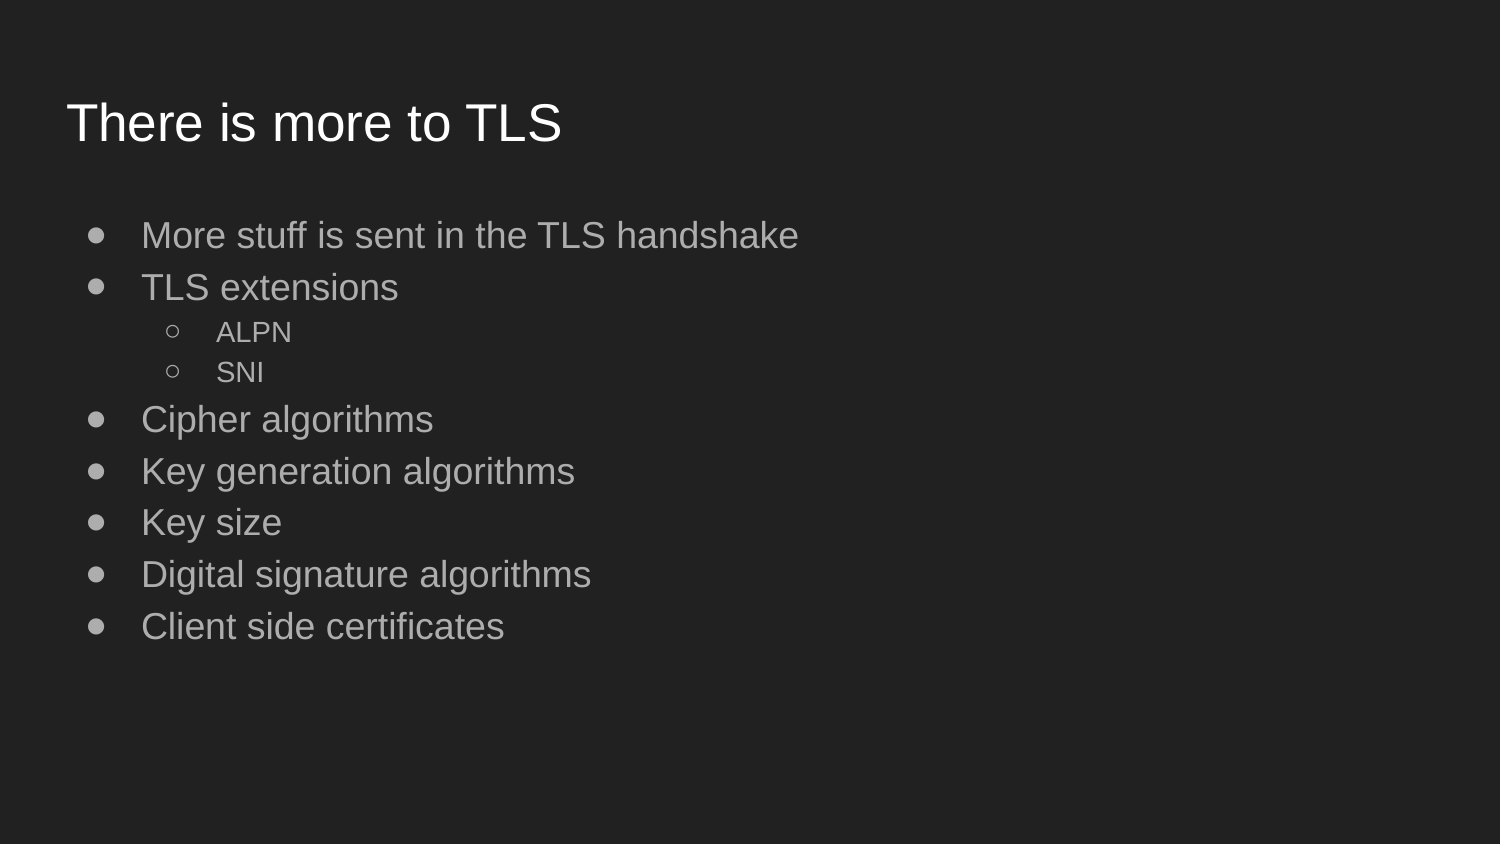

# There is more to TLS
More stuff is sent in the TLS handshake
TLS extensions
ALPN
SNI
Cipher algorithms
Key generation algorithms
Key size
Digital signature algorithms
Client side certificates